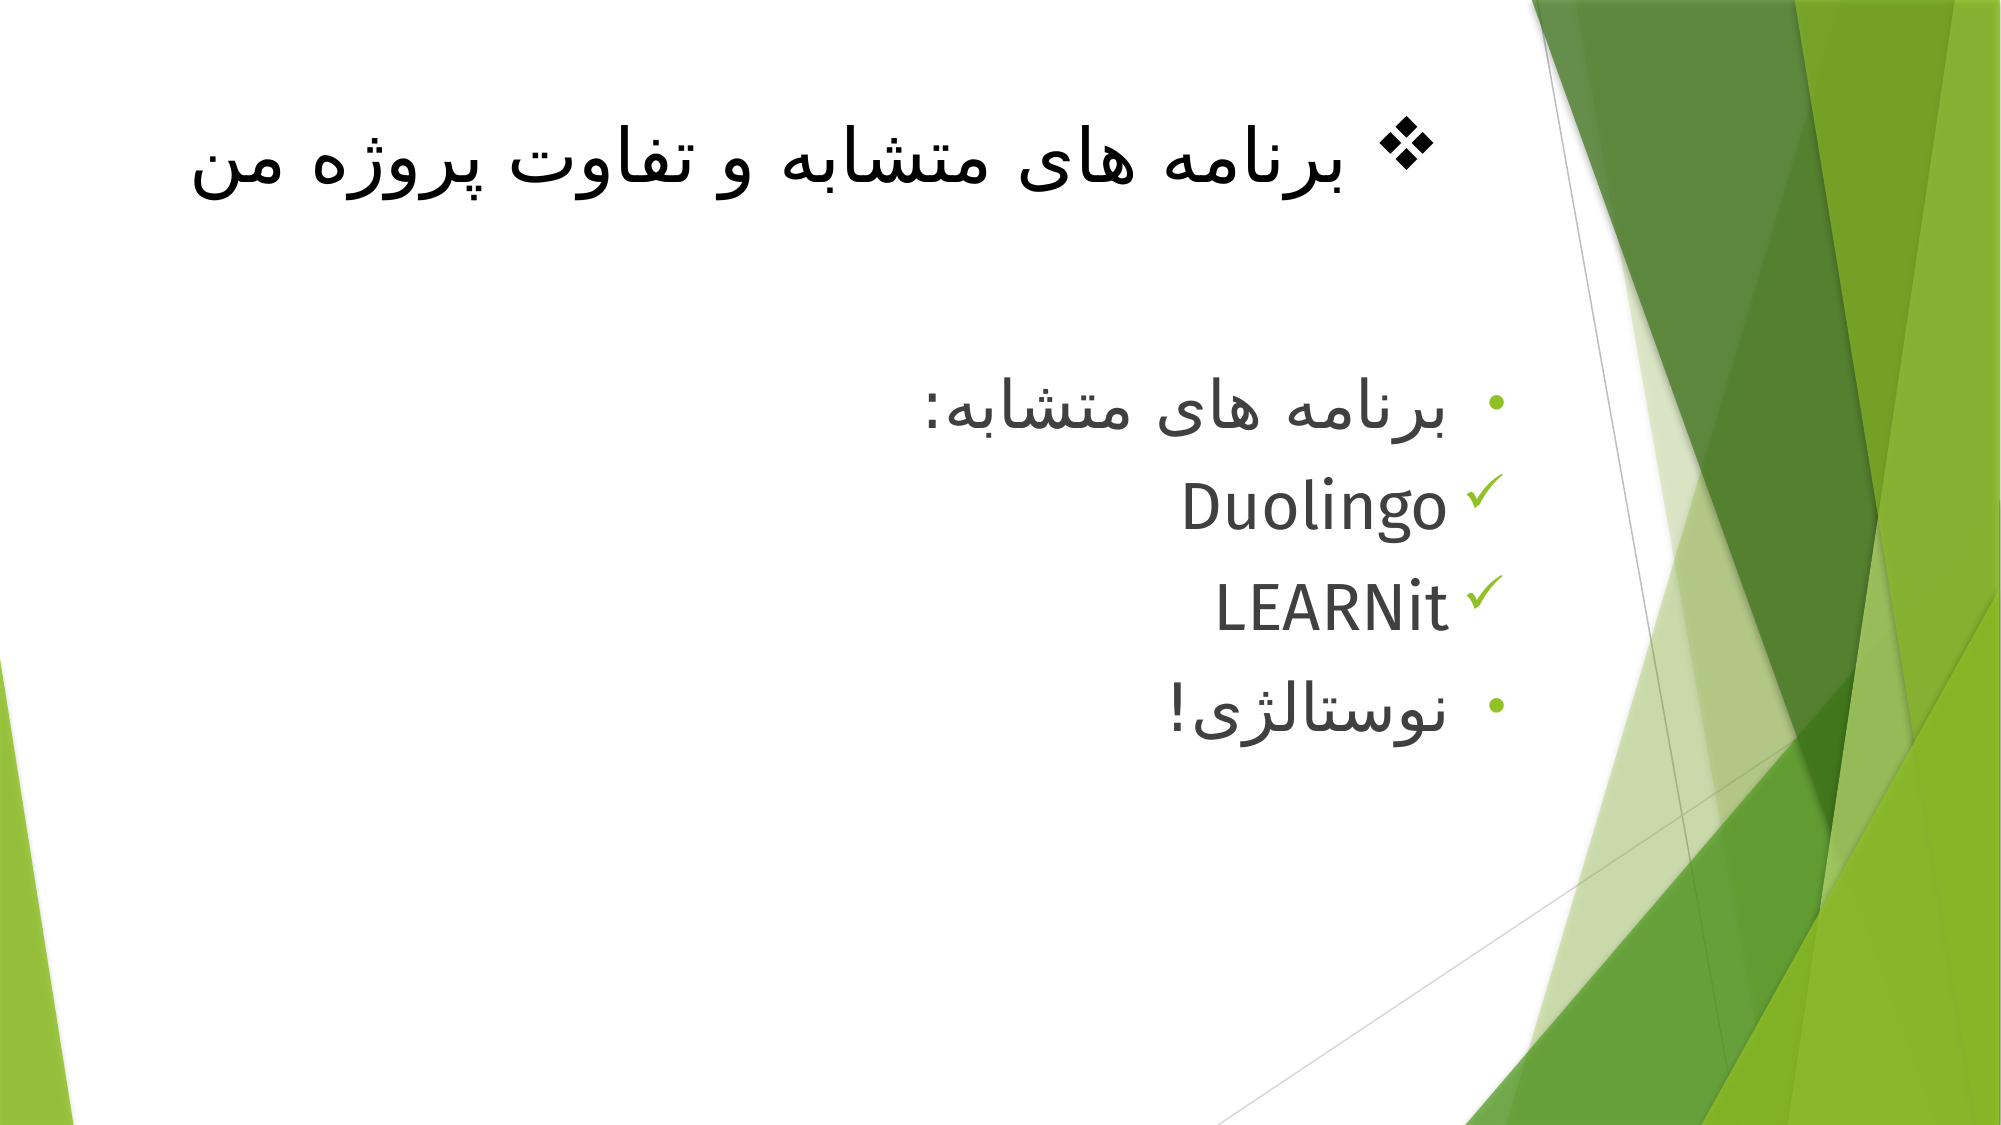

# برنامه های متشابه و تفاوت پروژه من
برنامه های متشابه:
Duolingo
LEARNit
نوستالژی!